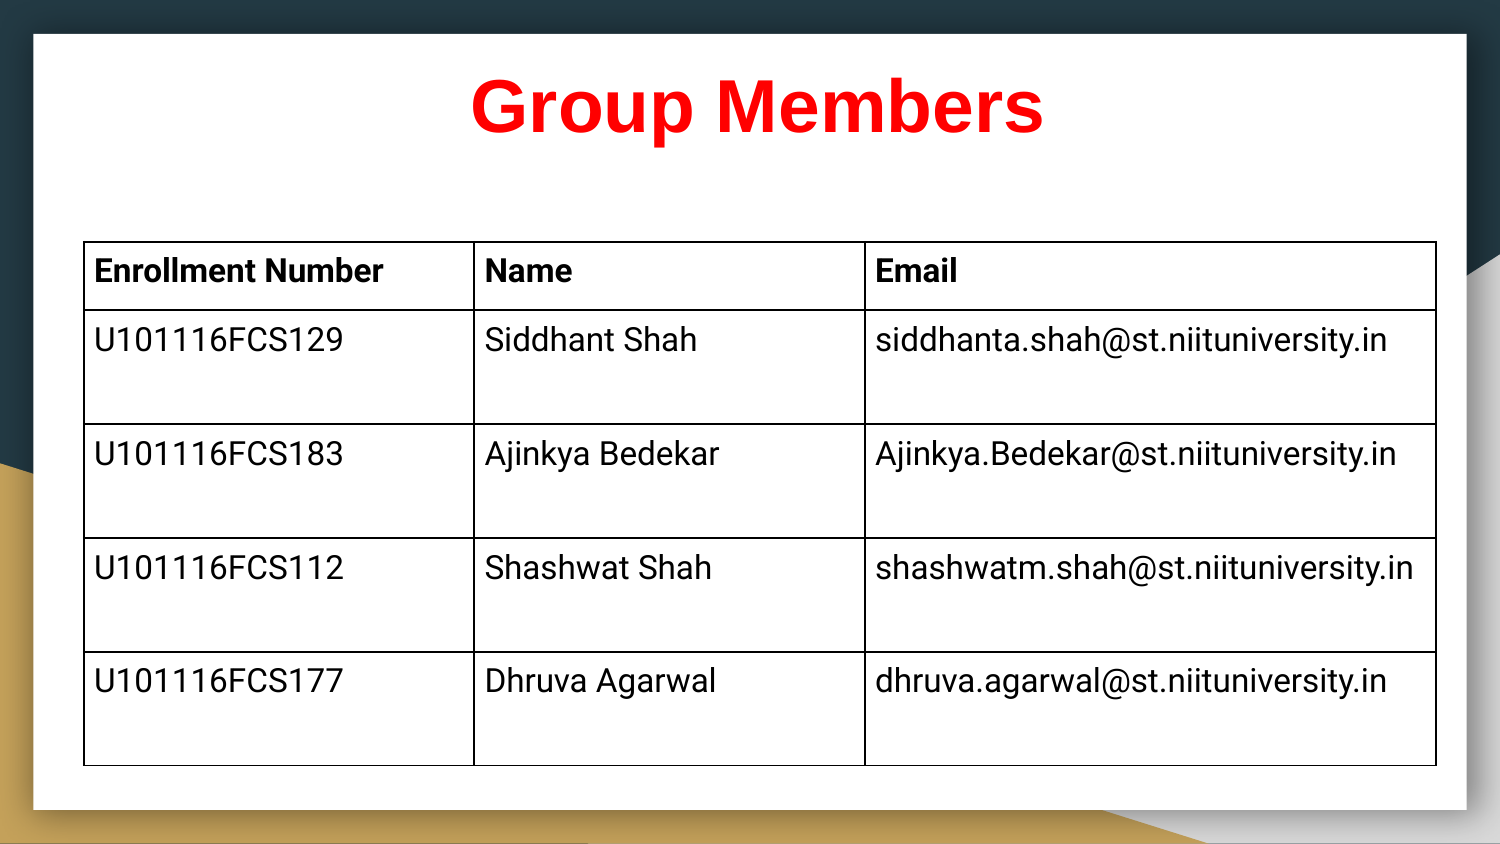

Group Members
| Enrollment Number | Name | Email |
| --- | --- | --- |
| U101116FCS129 | Siddhant Shah | siddhanta.shah@st.niituniversity.in |
| U101116FCS183 | Ajinkya Bedekar | Ajinkya.Bedekar@st.niituniversity.in |
| U101116FCS112 | Shashwat Shah | shashwatm.shah@st.niituniversity.in |
| U101116FCS177 | Dhruva Agarwal | dhruva.agarwal@st.niituniversity.in |